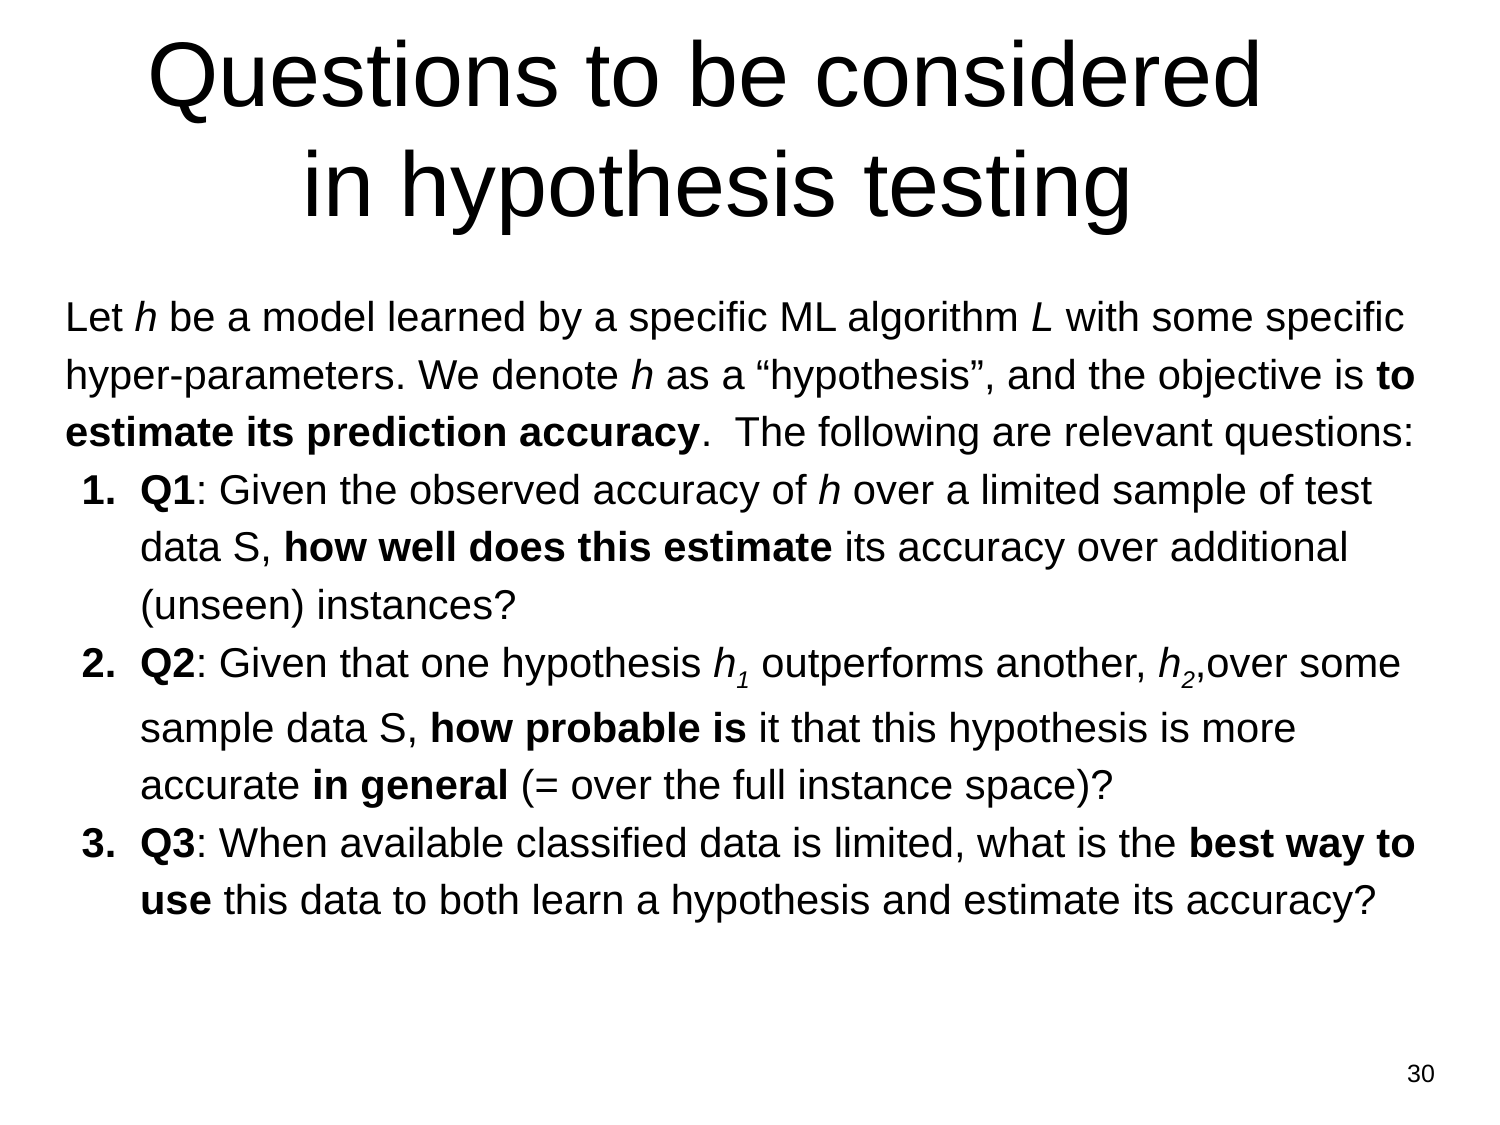

# Questions to be considered
in hypothesis testing
Let h be a model learned by a specific ML algorithm L with some specific hyper-parameters. We denote h as a “hypothesis”, and the objective is to estimate its prediction accuracy.  The following are relevant questions:
Q1: Given the observed accuracy of h over a limited sample of test data S, how well does this estimate its accuracy over additional (unseen) instances?
Q2: Given that one hypothesis h1 outperforms another, h2,over some sample data S, how probable is it that this hypothesis is more accurate in general (= over the full instance space)?
Q3: When available classified data is limited, what is the best way to use this data to both learn a hypothesis and estimate its accuracy?
30